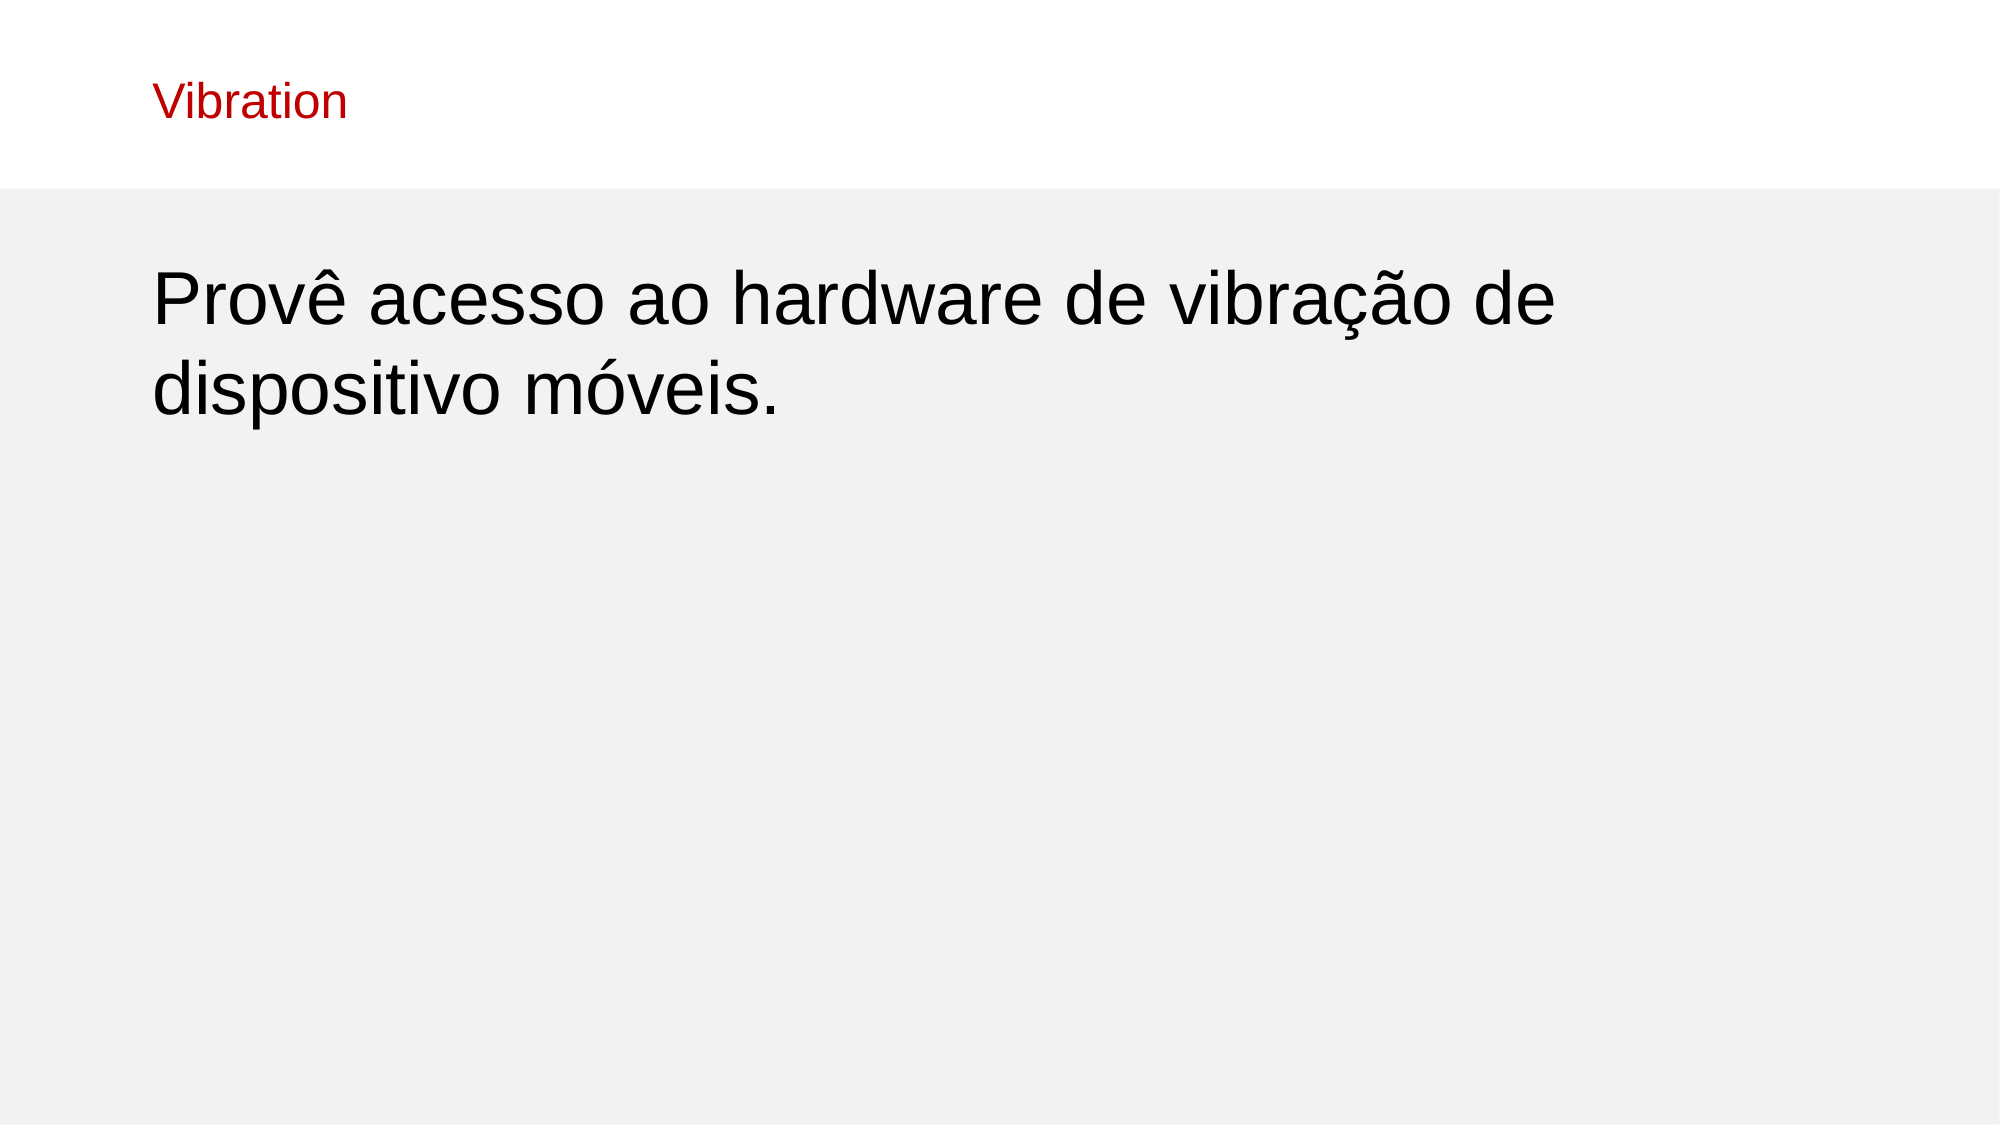

Vibration
Provê acesso ao hardware de vibração de dispositivo móveis.